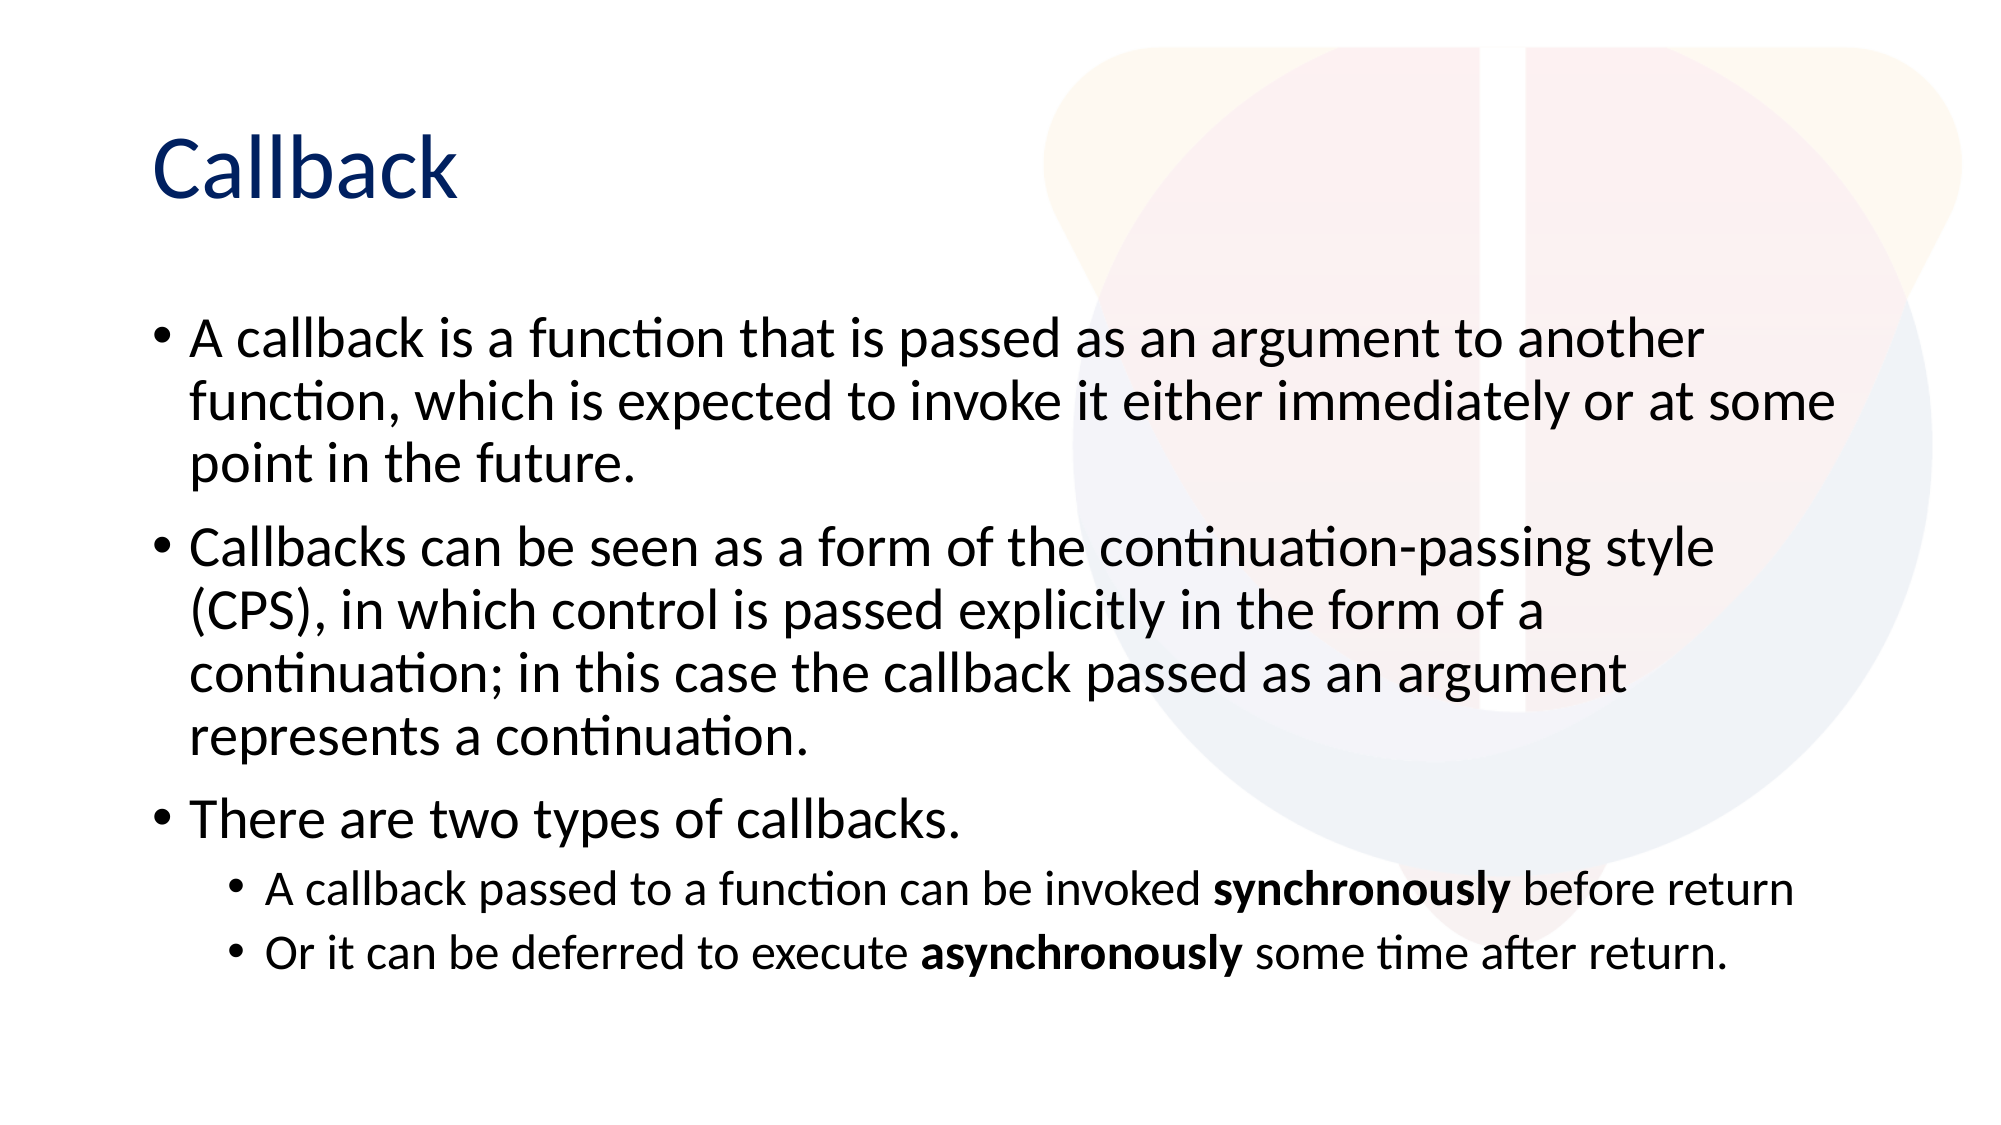

# Callback
A callback is a function that is passed as an argument to another function, which is expected to invoke it either immediately or at some point in the future.
Callbacks can be seen as a form of the continuation-passing style (CPS), in which control is passed explicitly in the form of a continuation; in this case the callback passed as an argument represents a continuation.
There are two types of callbacks.
A callback passed to a function can be invoked synchronously before return
Or it can be deferred to execute asynchronously some time after return.